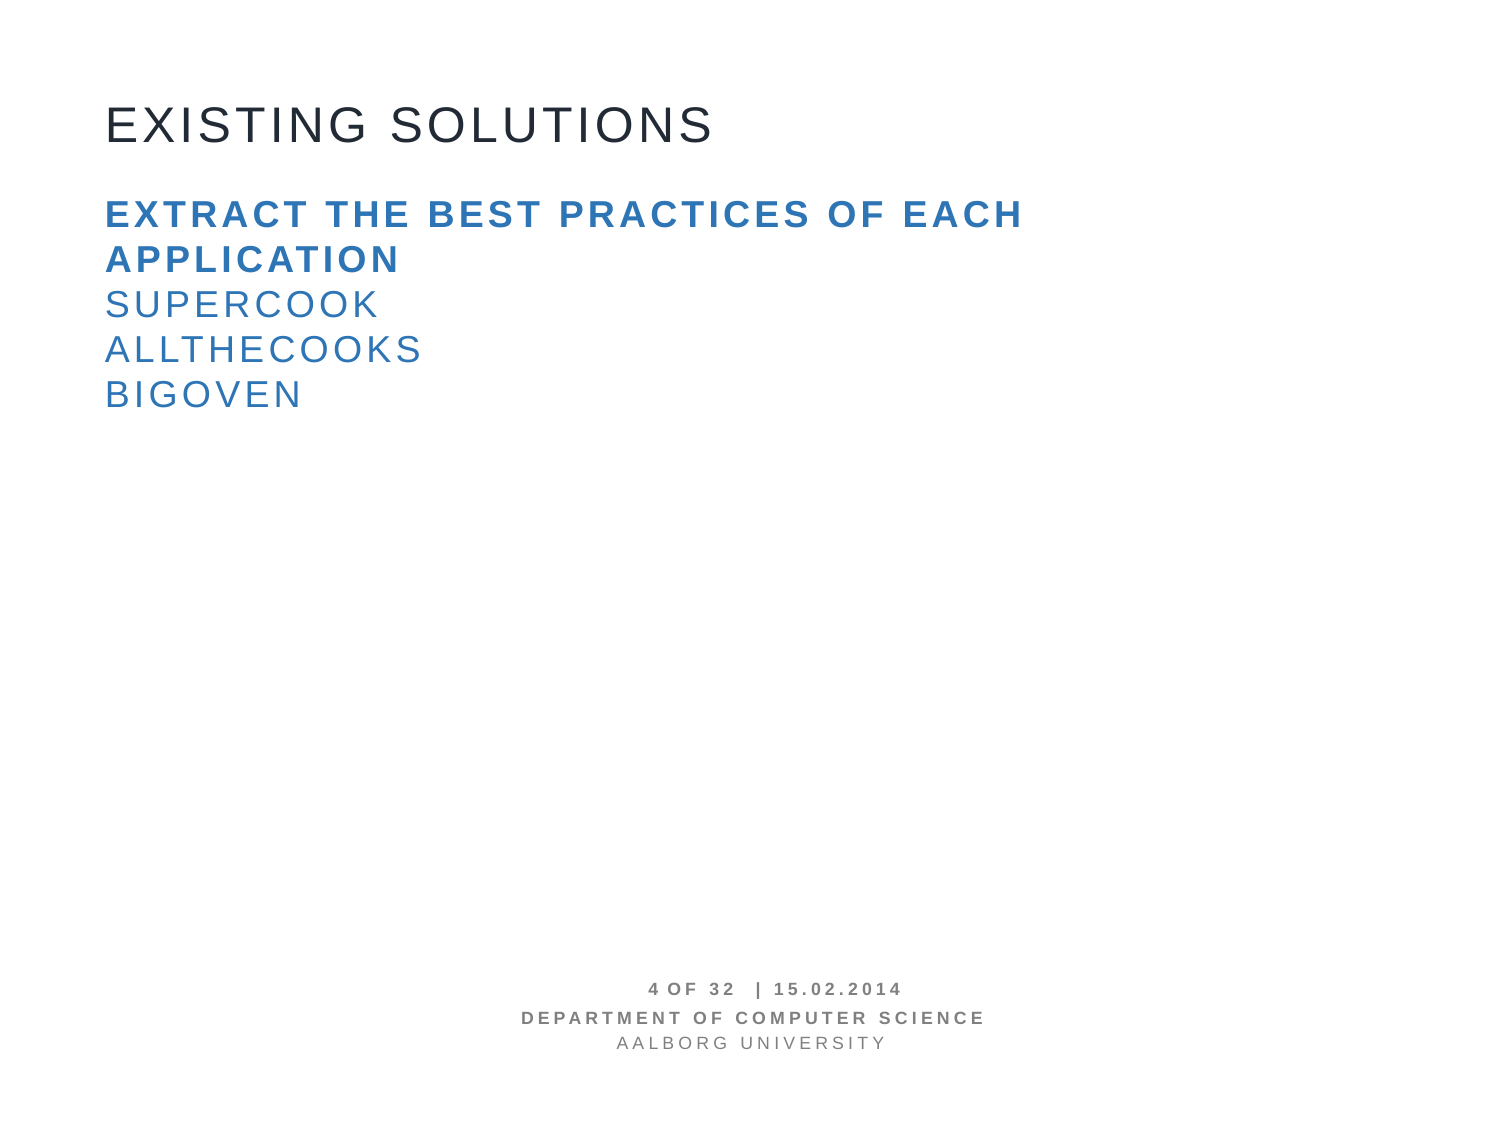

Existing Solutions
Extract the best practices of each application
Supercook
Allthecooks
BigOven

4 OF 32  | 15.02.2014
Department of computer science
AALBORG UNIVERSITy